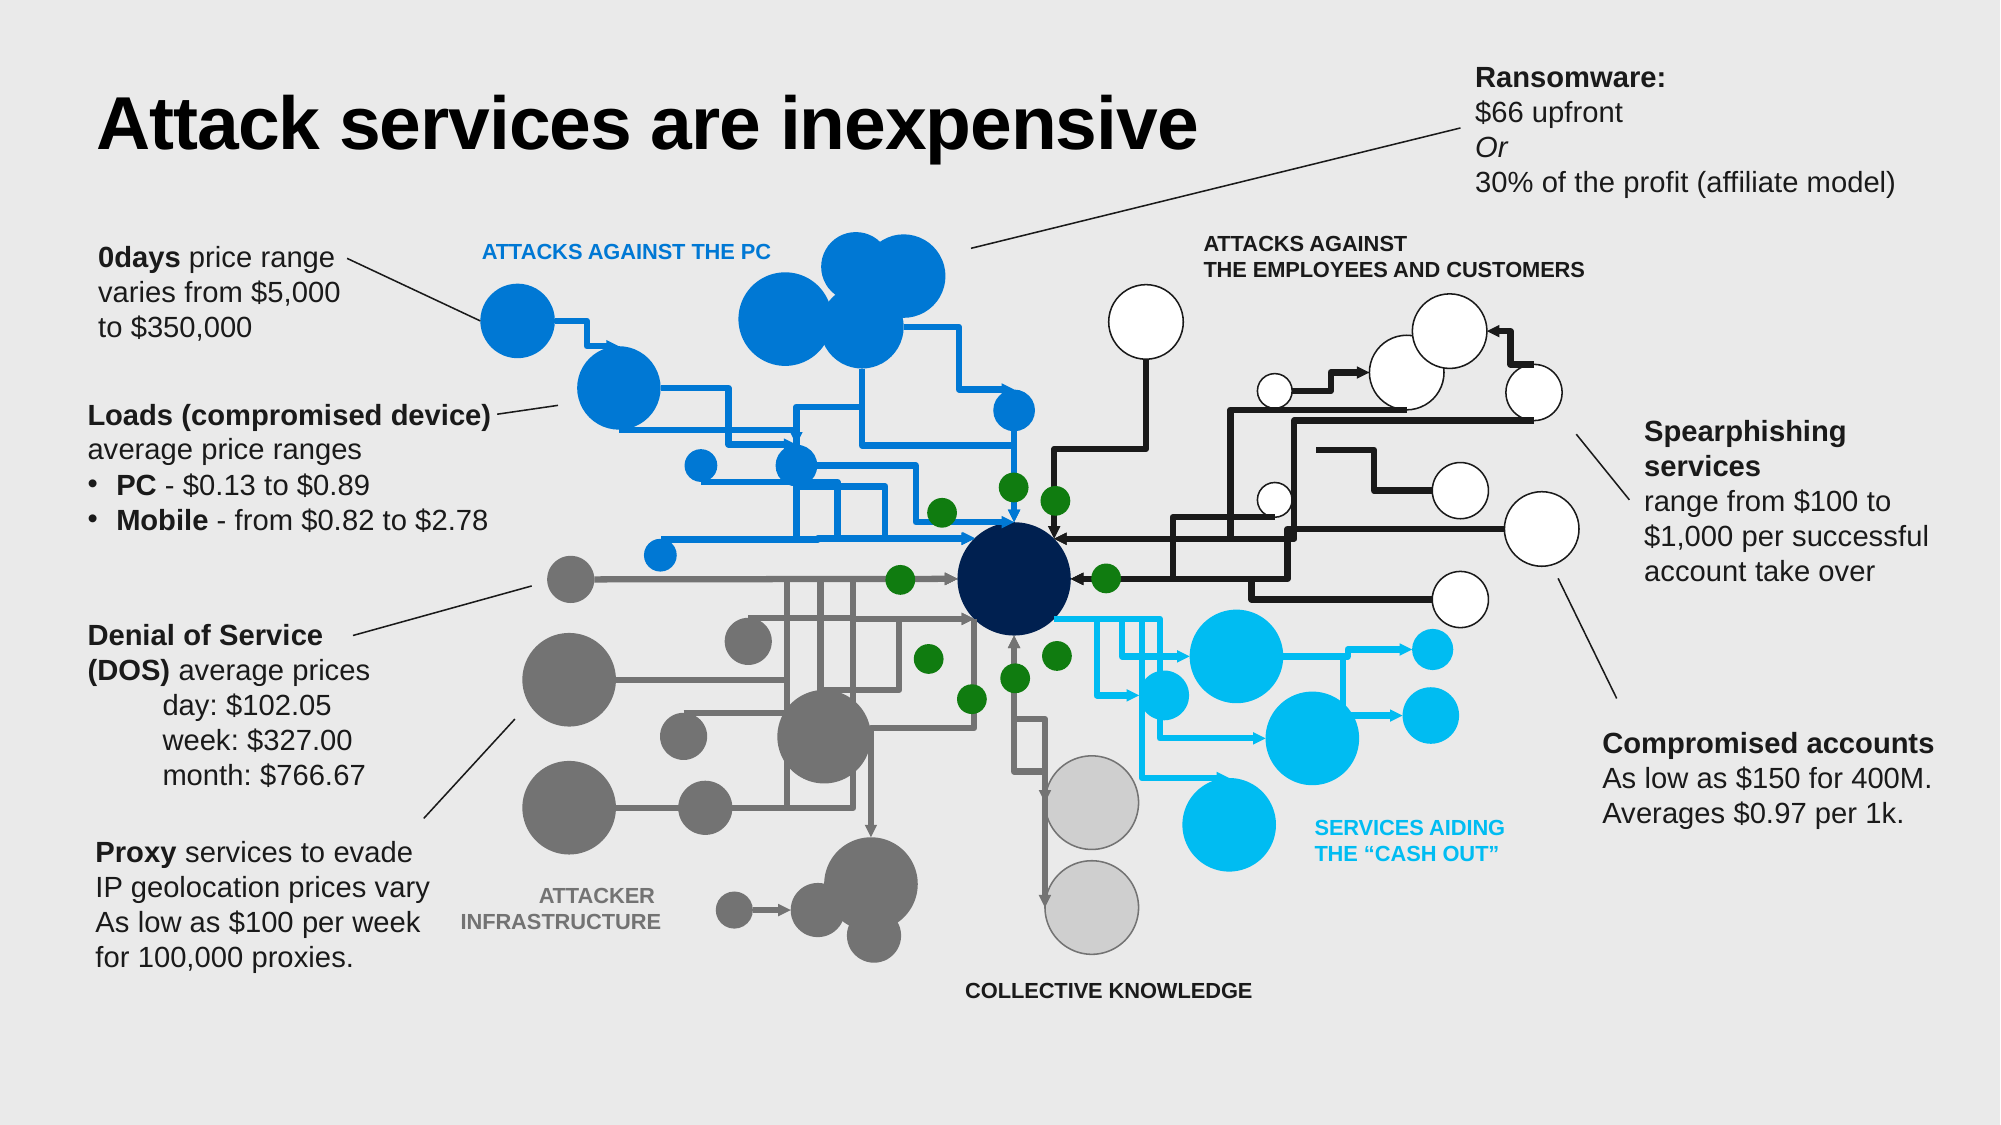

Ransomware:
$66 upfront
Or
30% of the profit (affiliate model)
# Attack services are inexpensive
0days price range varies from $5,000 to $350,000
ATTACKS AGAINST
THE EMPLOYEES AND CUSTOMERS

ATTACKS AGAINST THE PC
SERVICES AIDING
THE “CASH OUT”
ATTACKER
INFRASTRUCTURE
COLLECTIVE KNOWLEDGE
Loads (compromised device) average price ranges
PC - $0.13 to $0.89
Mobile - from $0.82 to $2.78
Spearphishing services
range from $100 to $1,000 per successful account take over
Denial of Service (DOS) average prices
day: $102.05
week: $327.00
month: $766.67
Compromised accounts
As low as $150 for 400M. Averages $0.97 per 1k.
Proxy services to evade IP geolocation prices vary
As low as $100 per week for 100,000 proxies.